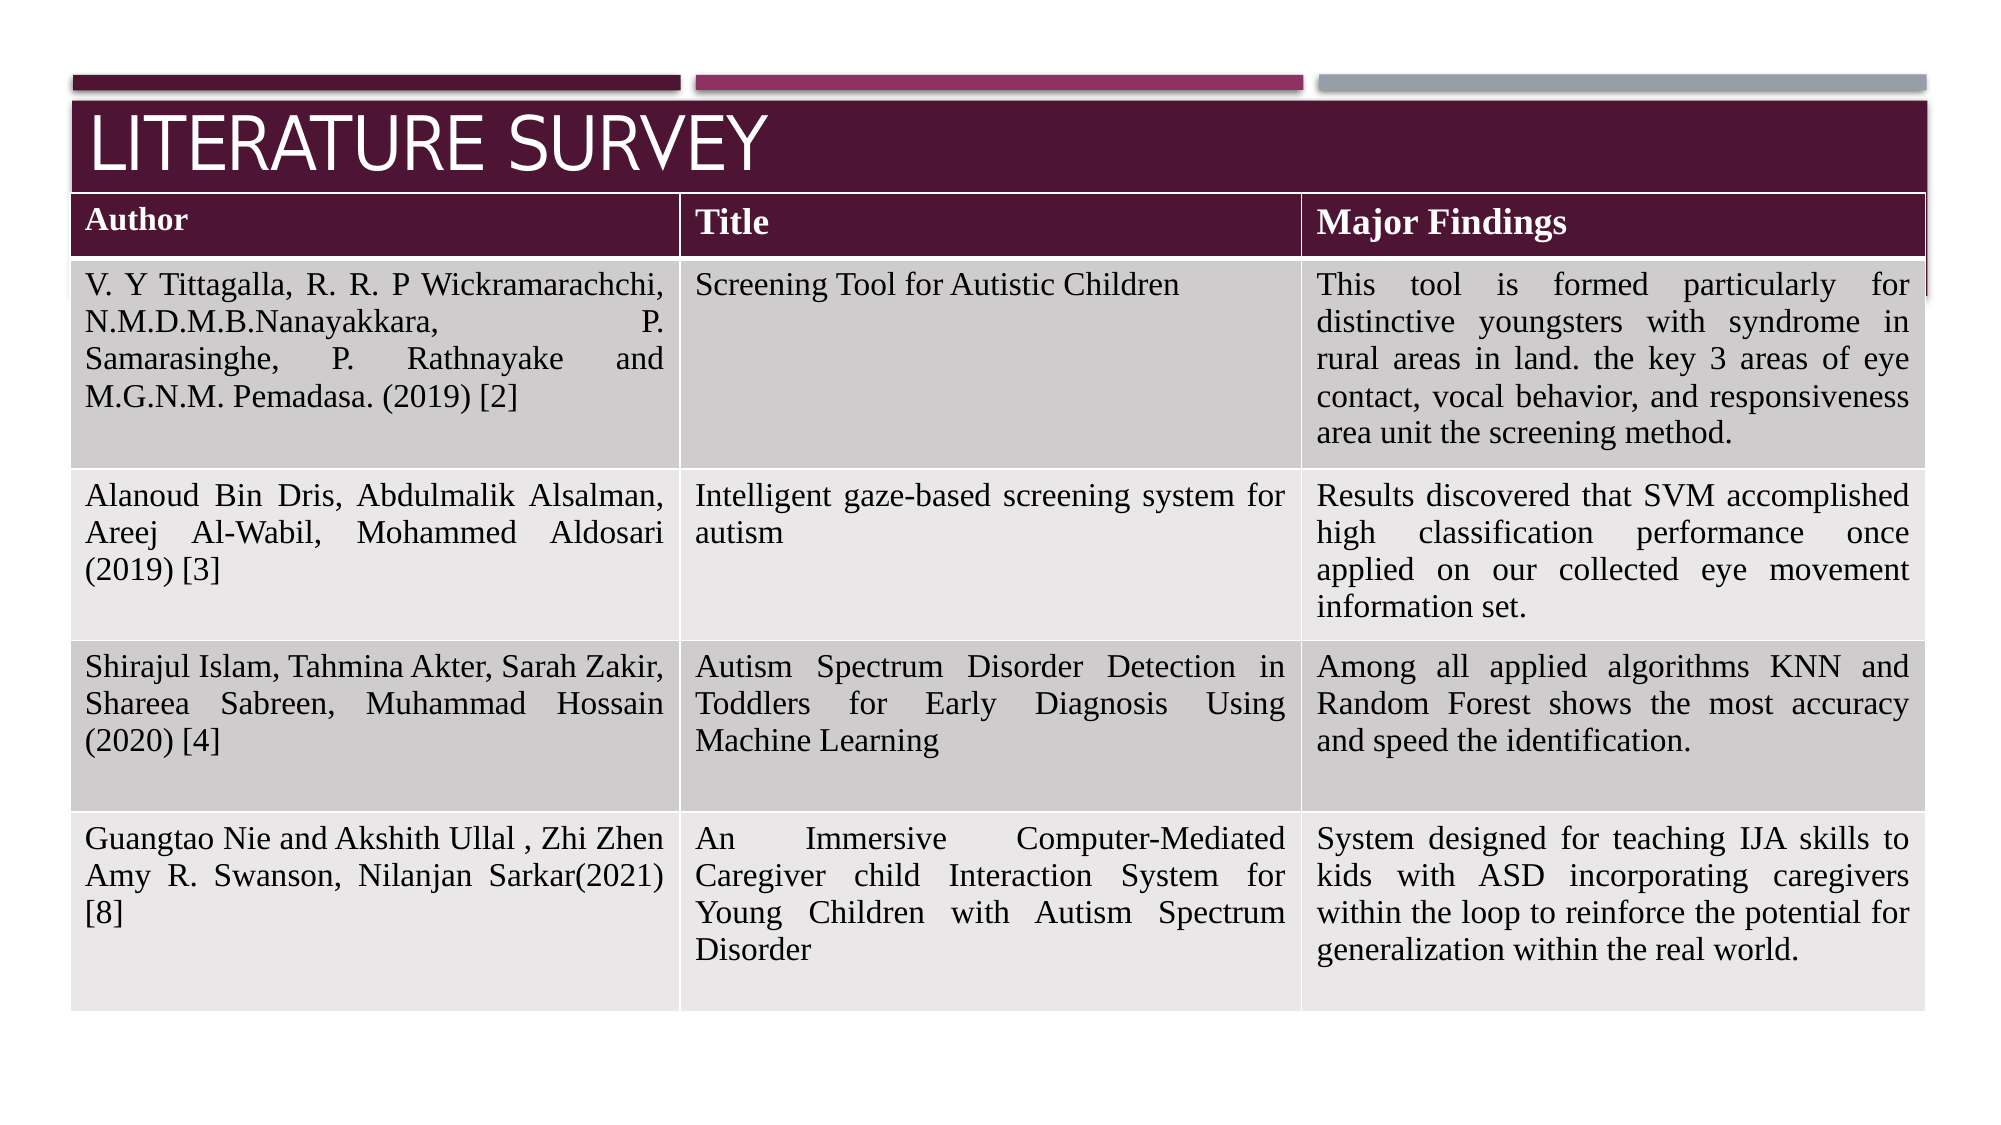

# LITERATURE SURVEY
| Author | Title | Major Findings |
| --- | --- | --- |
| V. Y Tittagalla, R. R. P Wickramarachchi, N.M.D.M.B.Nanayakkara, P. Samarasinghe, P. Rathnayake and M.G.N.M. Pemadasa. (2019) [2] | Screening Tool for Autistic Children | This tool is formed particularly for distinctive youngsters with syndrome in rural areas in land. the key 3 areas of eye contact, vocal behavior, and responsiveness area unit the screening method. |
| Alanoud Bin Dris, Abdulmalik Alsalman, Areej Al-Wabil, Mohammed Aldosari (2019) [3] | Intelligent gaze-based screening system for autism | Results discovered that SVM accomplished high classification performance once applied on our collected eye movement information set. |
| Shirajul Islam, Tahmina Akter, Sarah Zakir, Shareea Sabreen, Muhammad Hossain (2020) [4] | Autism Spectrum Disorder Detection in Toddlers for Early Diagnosis Using Machine Learning | Among all applied algorithms KNN and Random Forest shows the most accuracy and speed the identification. |
| Guangtao Nie and Akshith Ullal , Zhi Zhen Amy R. Swanson, Nilanjan Sarkar(2021) [8] | An Immersive Computer-Mediated Caregiver child Interaction System for Young Children with Autism Spectrum Disorder | System designed for teaching IJA skills to kids with ASD incorporating caregivers within the loop to reinforce the potential for generalization within the real world. |